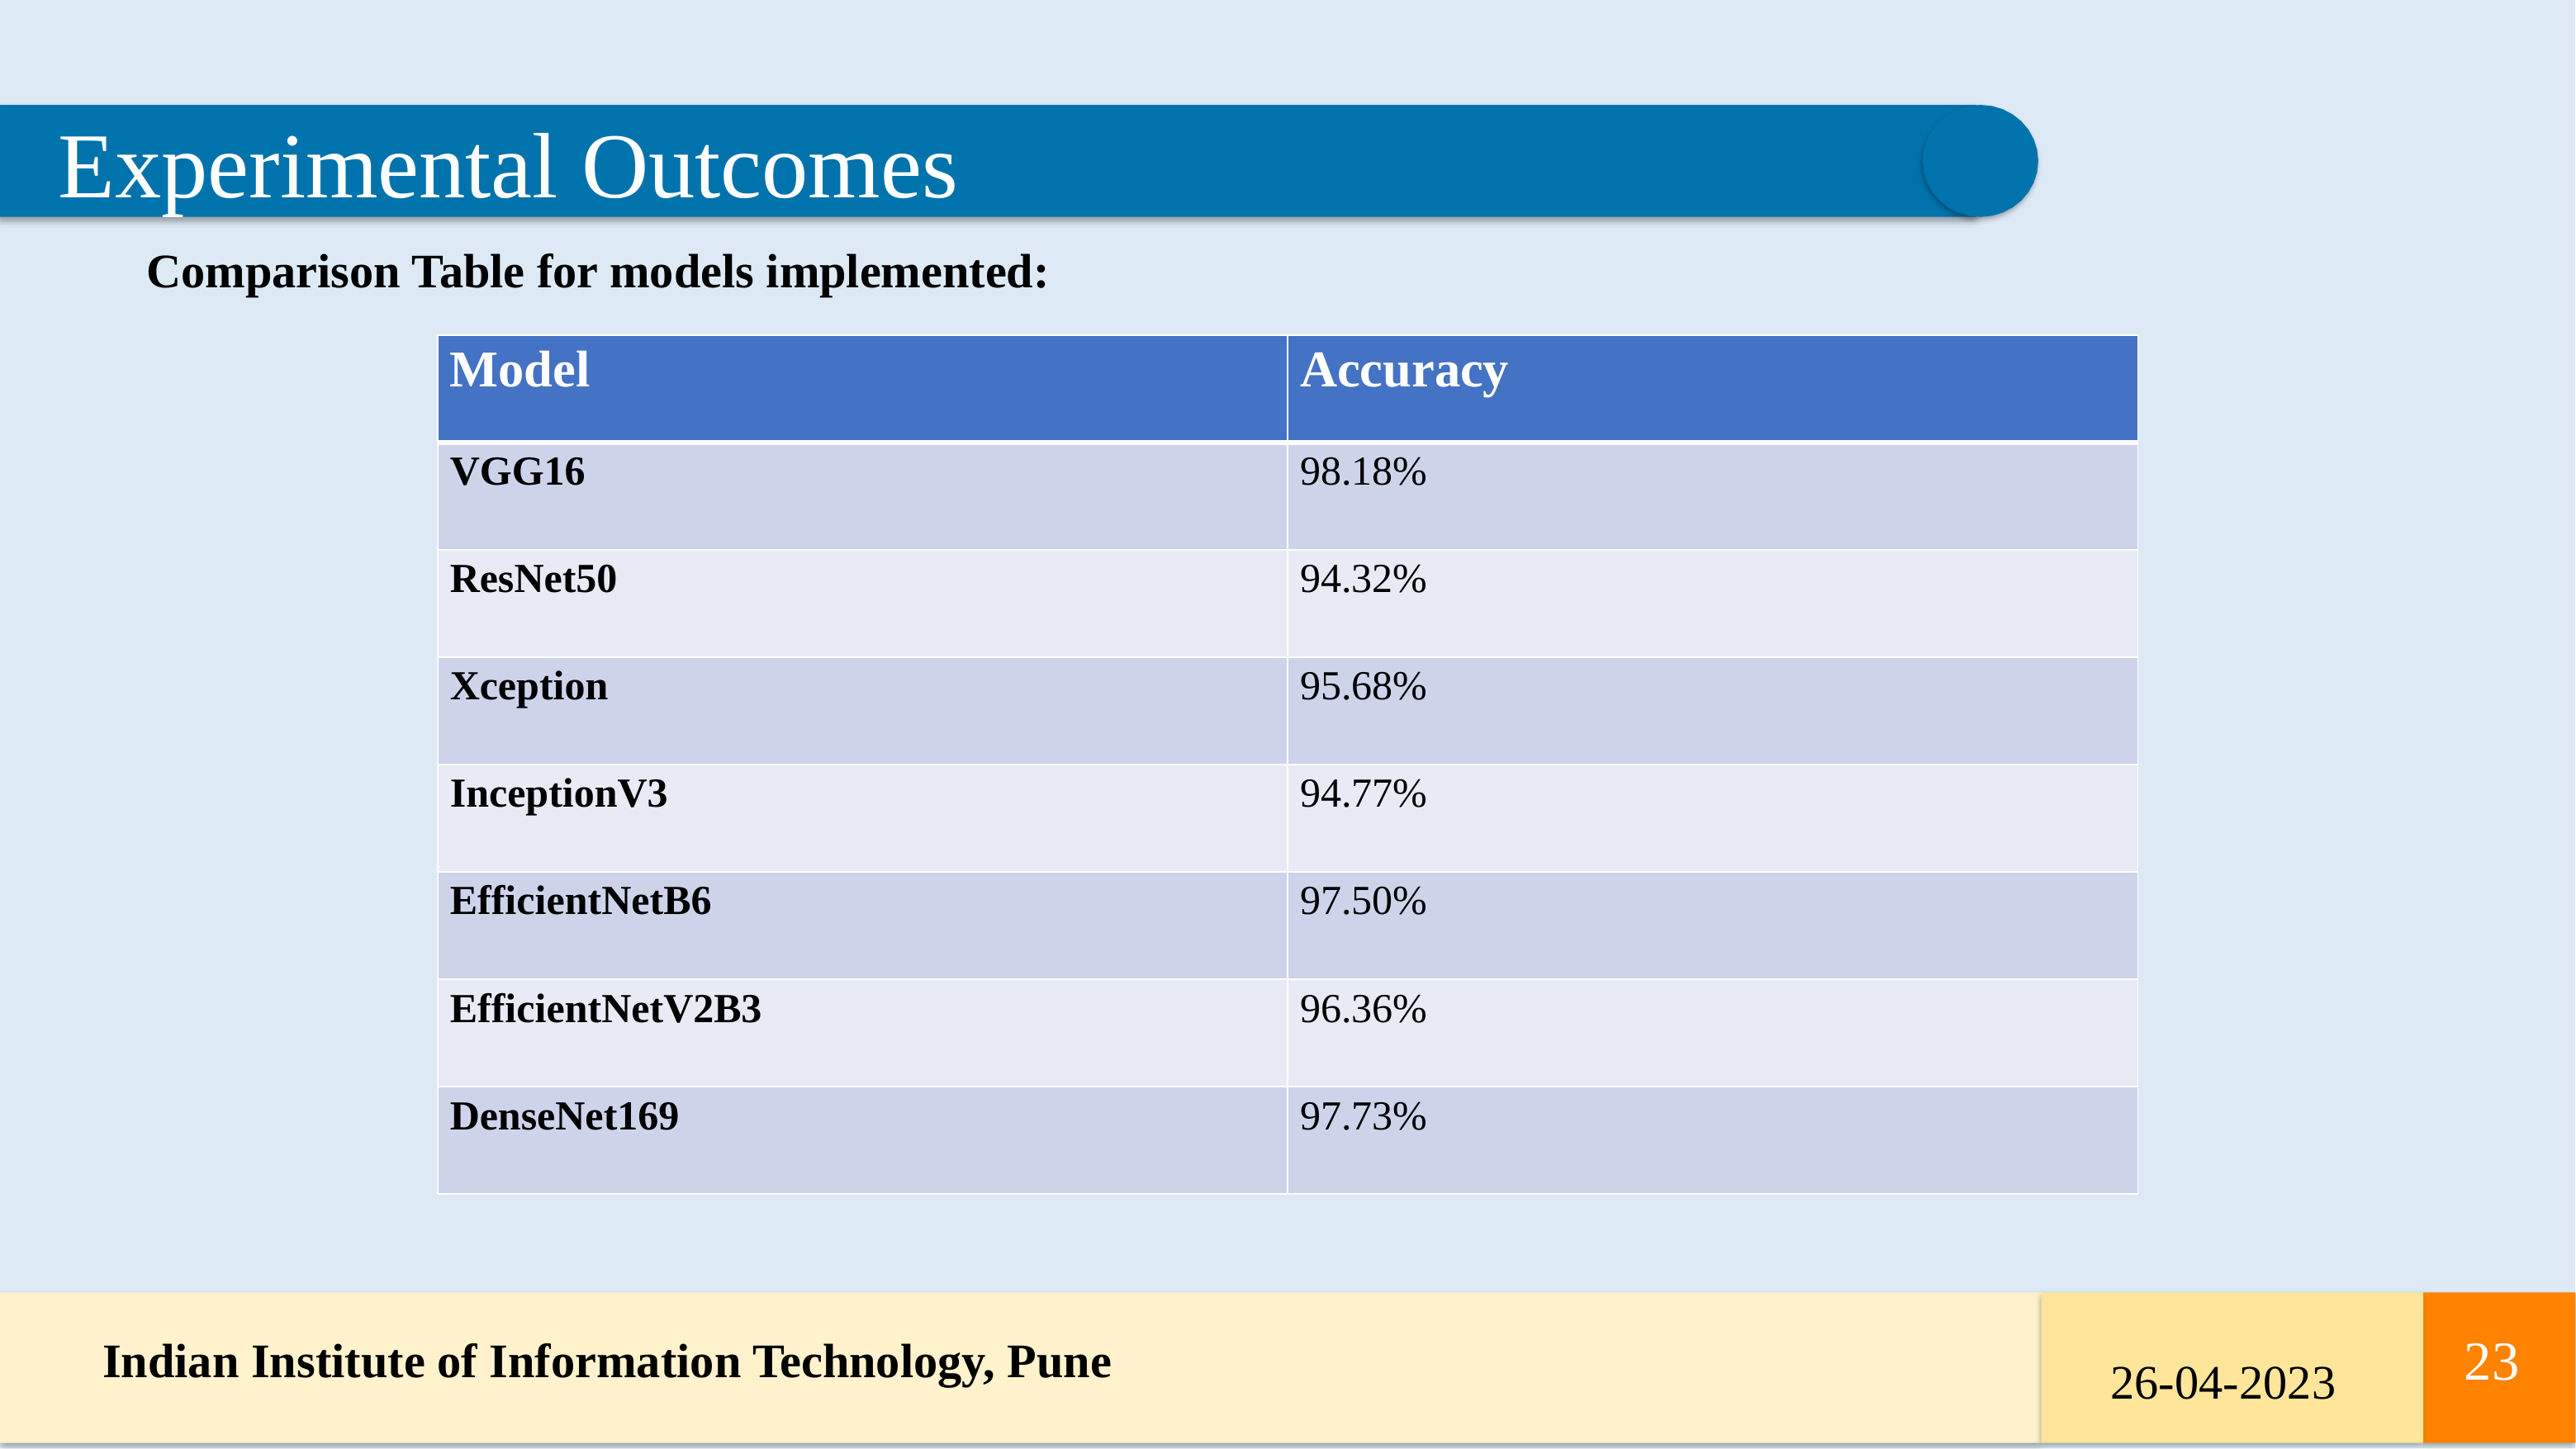

Experimental Outcomes

Comparison Table for models implemented:
| Model | Accuracy |
| --- | --- |
| VGG16 | 98.18% |
| ResNet50 | 94.32% |
| Xception | 95.68% |
| InceptionV3 | 94.77% |
| EfficientNetB6 | 97.50% |
| EfficientNetV2B3 | 96.36% |
| DenseNet169 | 97.73% |

Indian Institute of Information Technology, Pune

23
23
26-04-2023